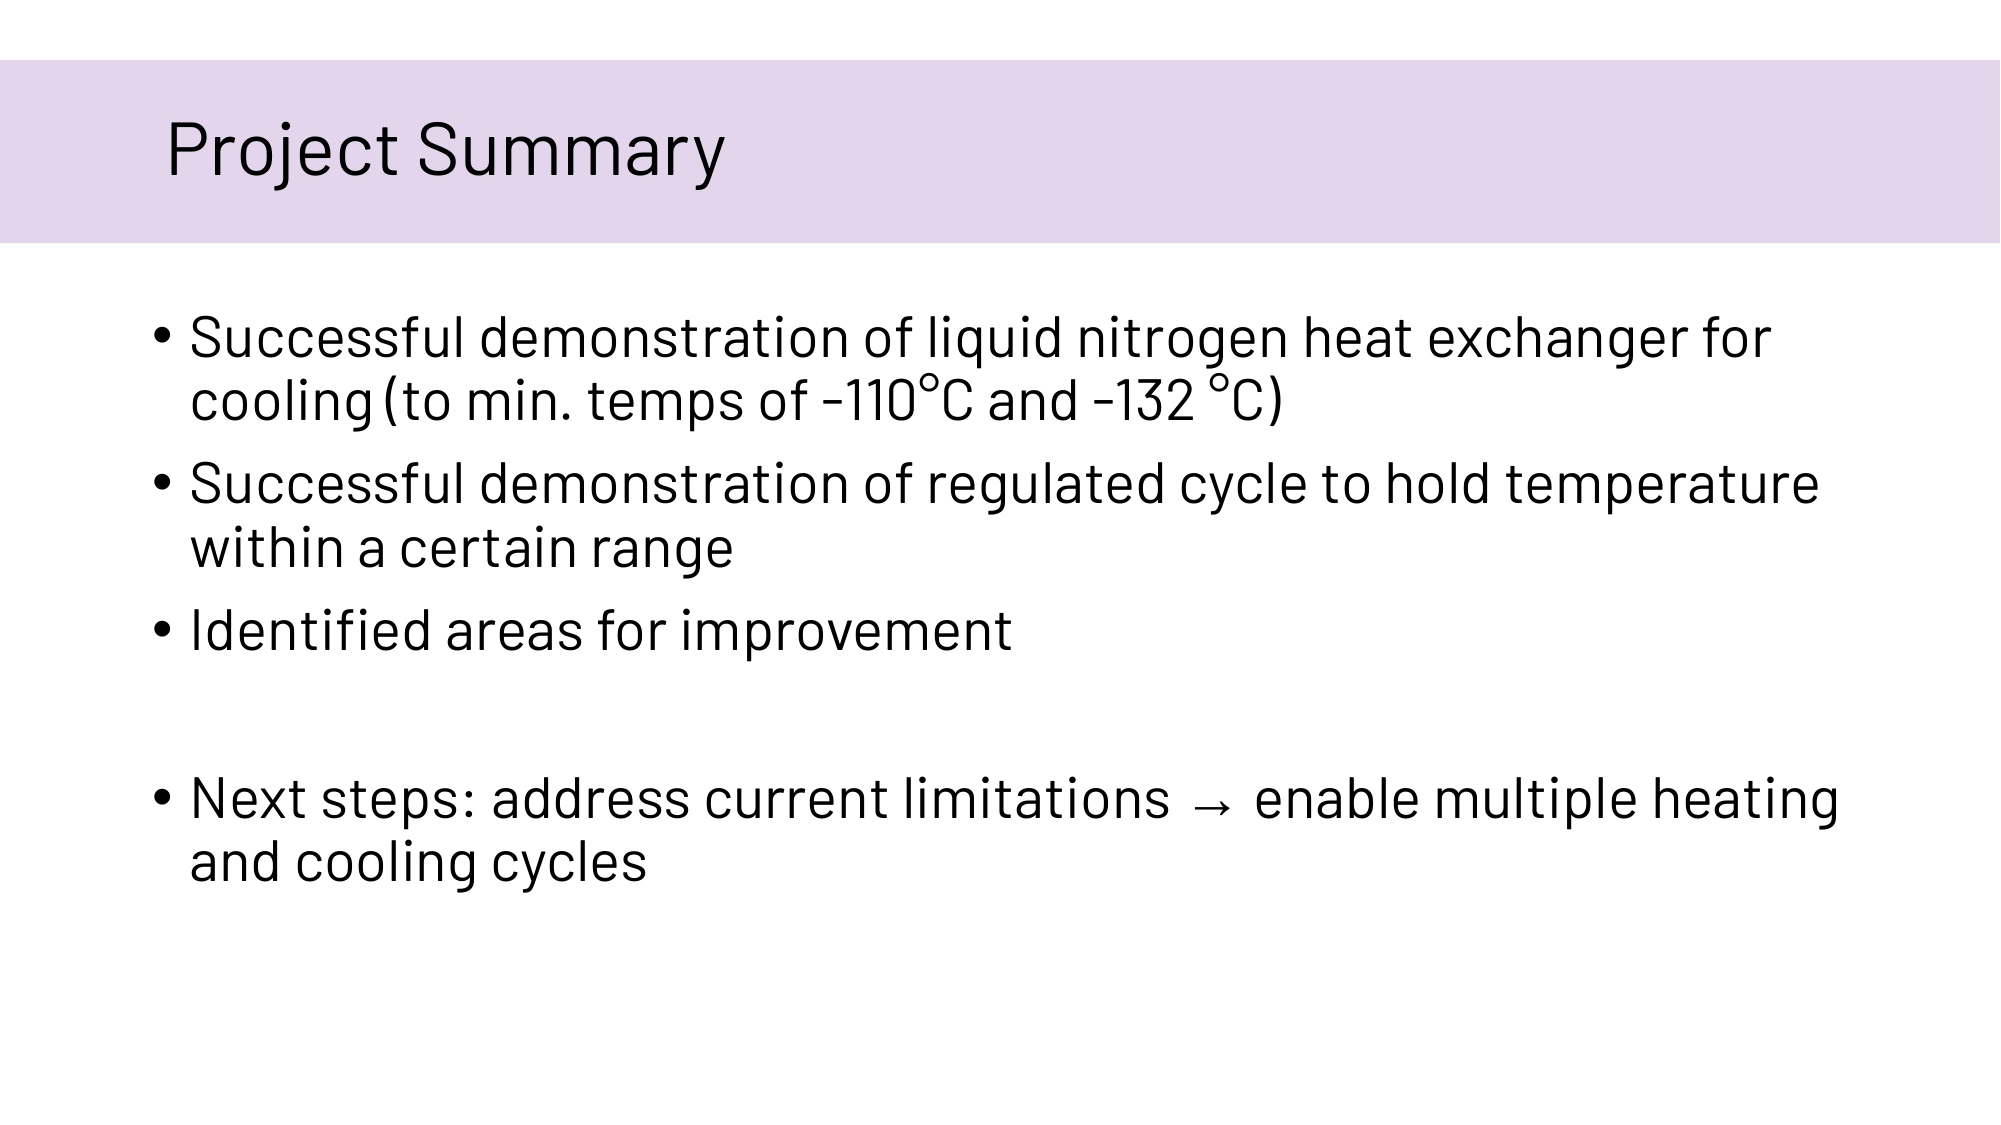

# Project Summary
Successful demonstration of liquid nitrogen heat exchanger for cooling (to min. temps of -110°C and -132 °C)
Successful demonstration of regulated cycle to hold temperature within a certain range
Identified areas for improvement

Next steps: address current limitations → enable multiple heating and cooling cycles